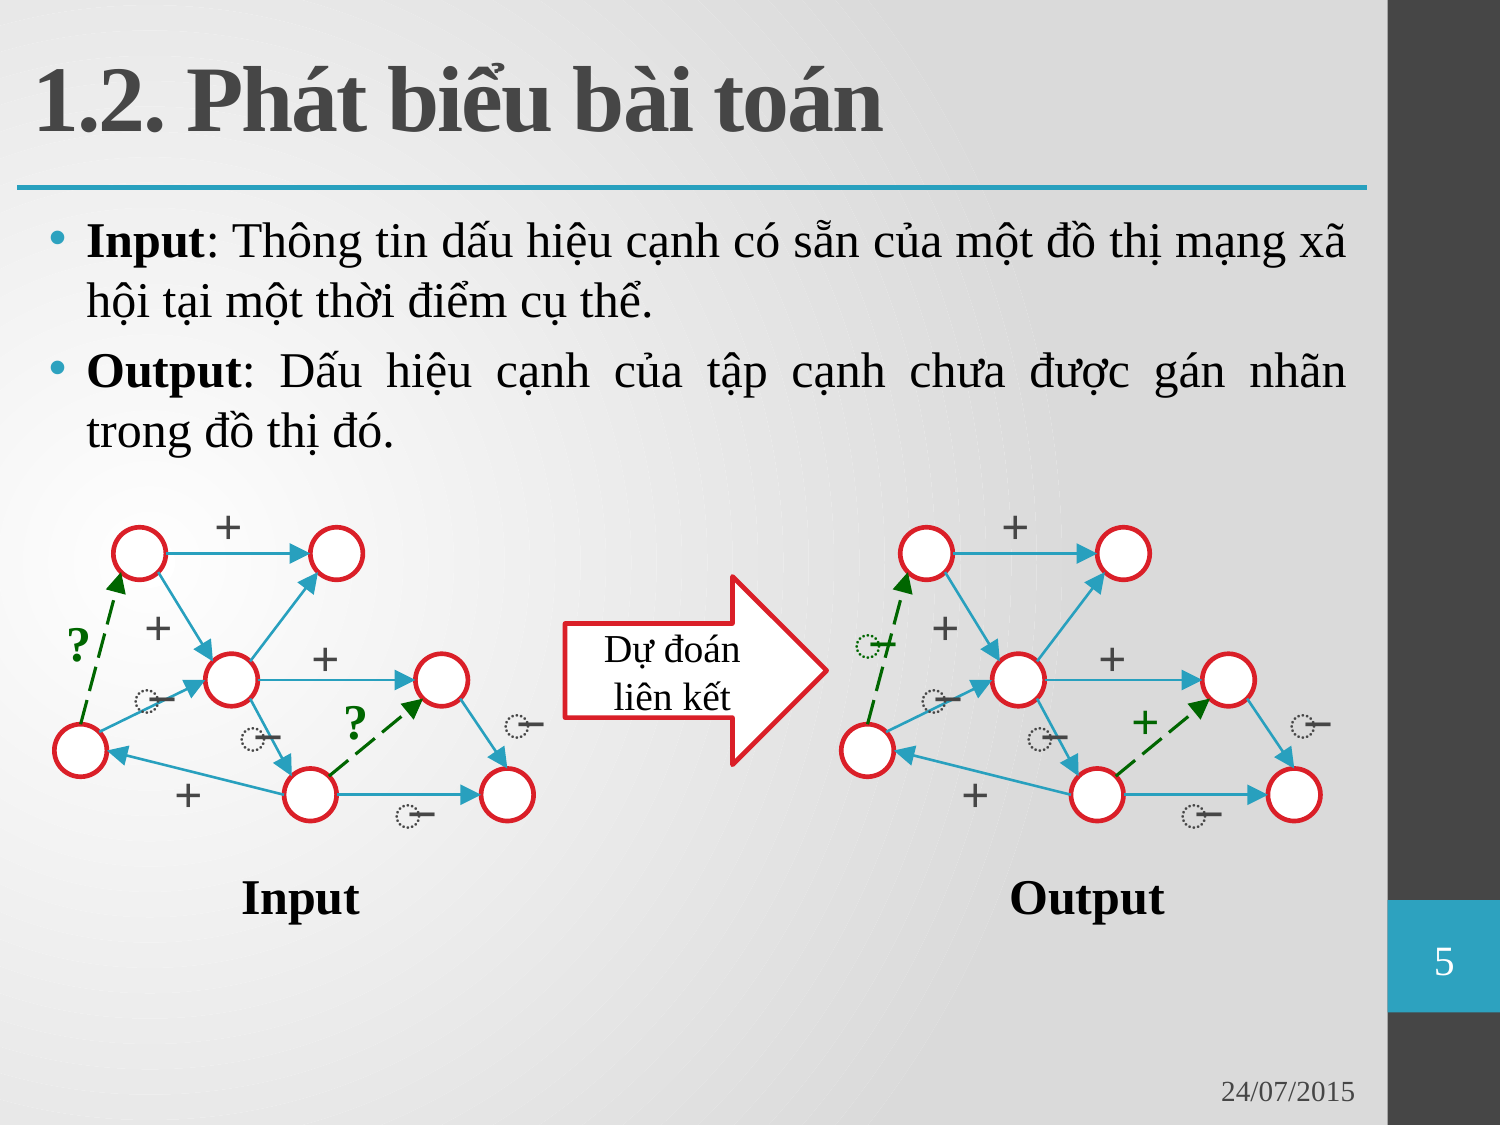

# 1.2. Phát biểu bài toán
Input: Thông tin dấu hiệu cạnh có sẵn của một đồ thị mạng xã hội tại một thời điểm cụ thể.
Output: Dấu hiệu cạnh của tập cạnh chưa được gán nhãn trong đồ thị đó.

+

+
?
+

̶
?
̶
̶

+

̶
+

+
̶
+

̶
+
̶
̶

+

̶
Dự đoán liên kết
Input
Output
5
24/07/2015